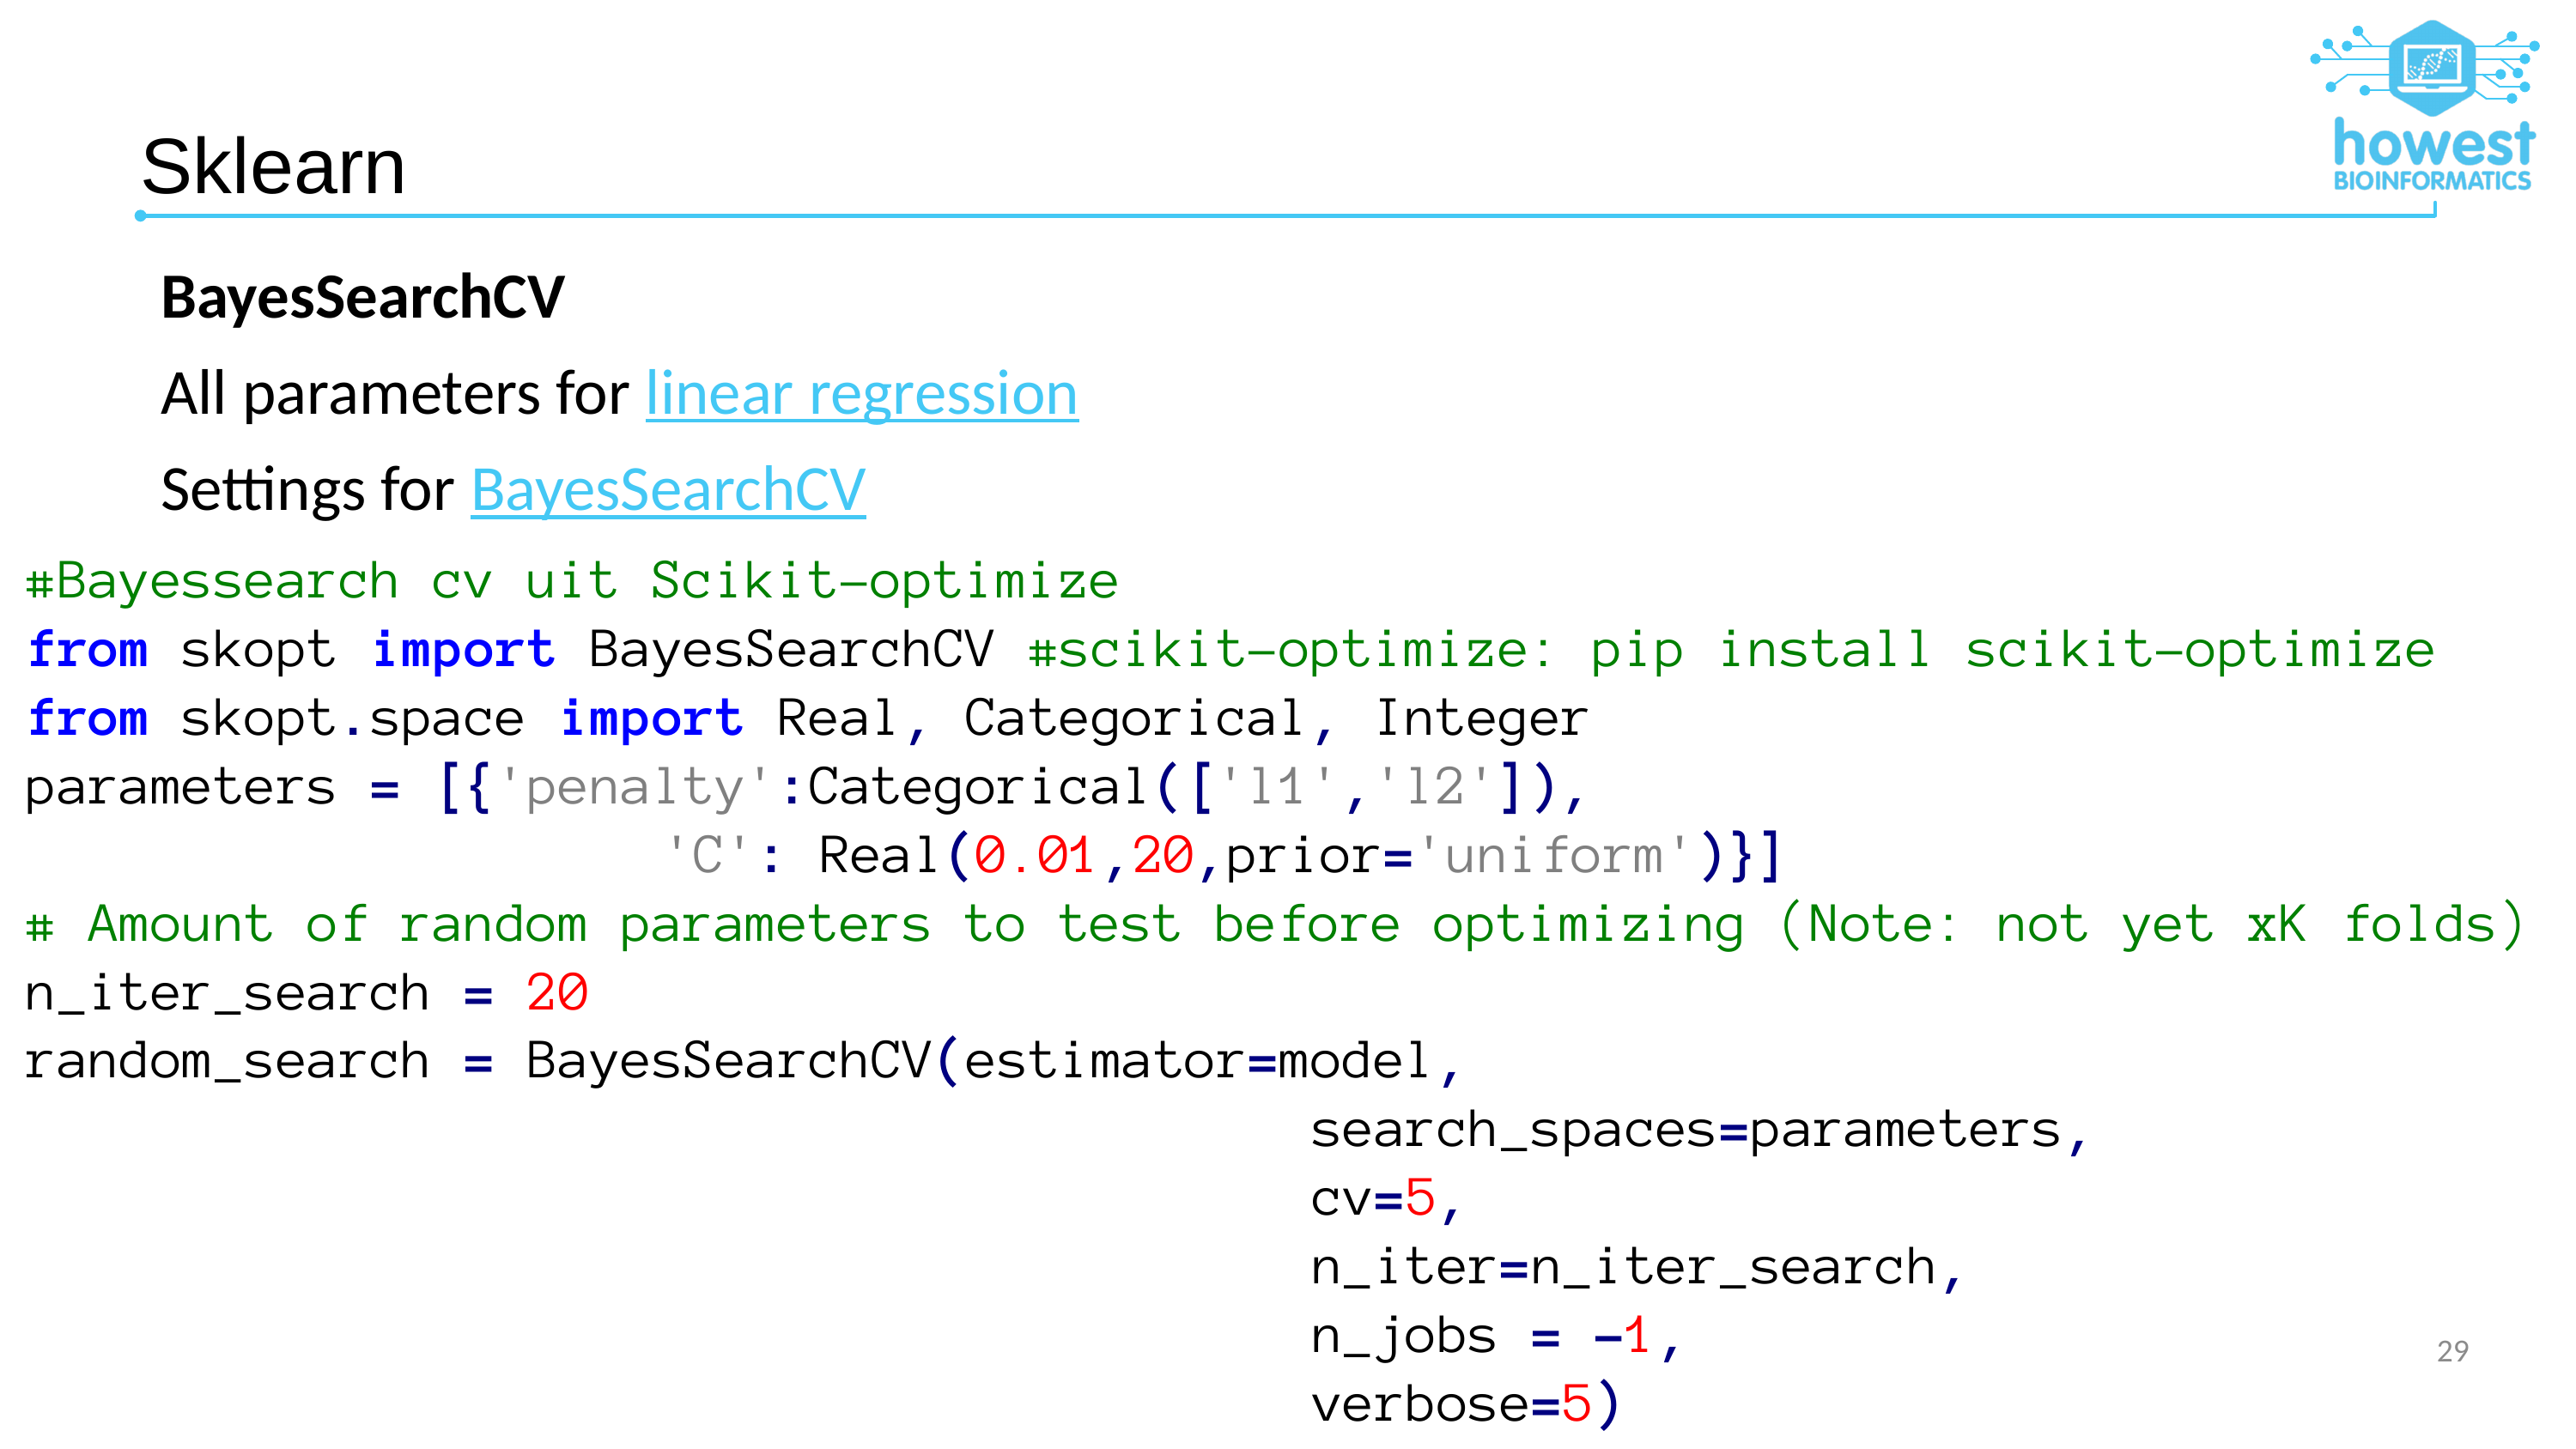

# Sklearn
BayesSearchCV
All parameters for linear regression
Settings for BayesSearchCV
#Bayessearch cv uit Scikit-optimize
from skopt import BayesSearchCV #scikit-optimize: pip install scikit-optimize
from skopt.space import Real, Categorical, Integer
parameters = [{'penalty':Categorical(['l1','l2']),
			        'C': Real(0.01,20,prior='uniform')}]
# Amount of random parameters to test before optimizing (Note: not yet xK folds)
n_iter_search = 20
random_search = BayesSearchCV(estimator=model,
							  search_spaces=parameters,
							  cv=5,
							  n_iter=n_iter_search,
							  n_jobs = -1,
							  verbose=5)
29